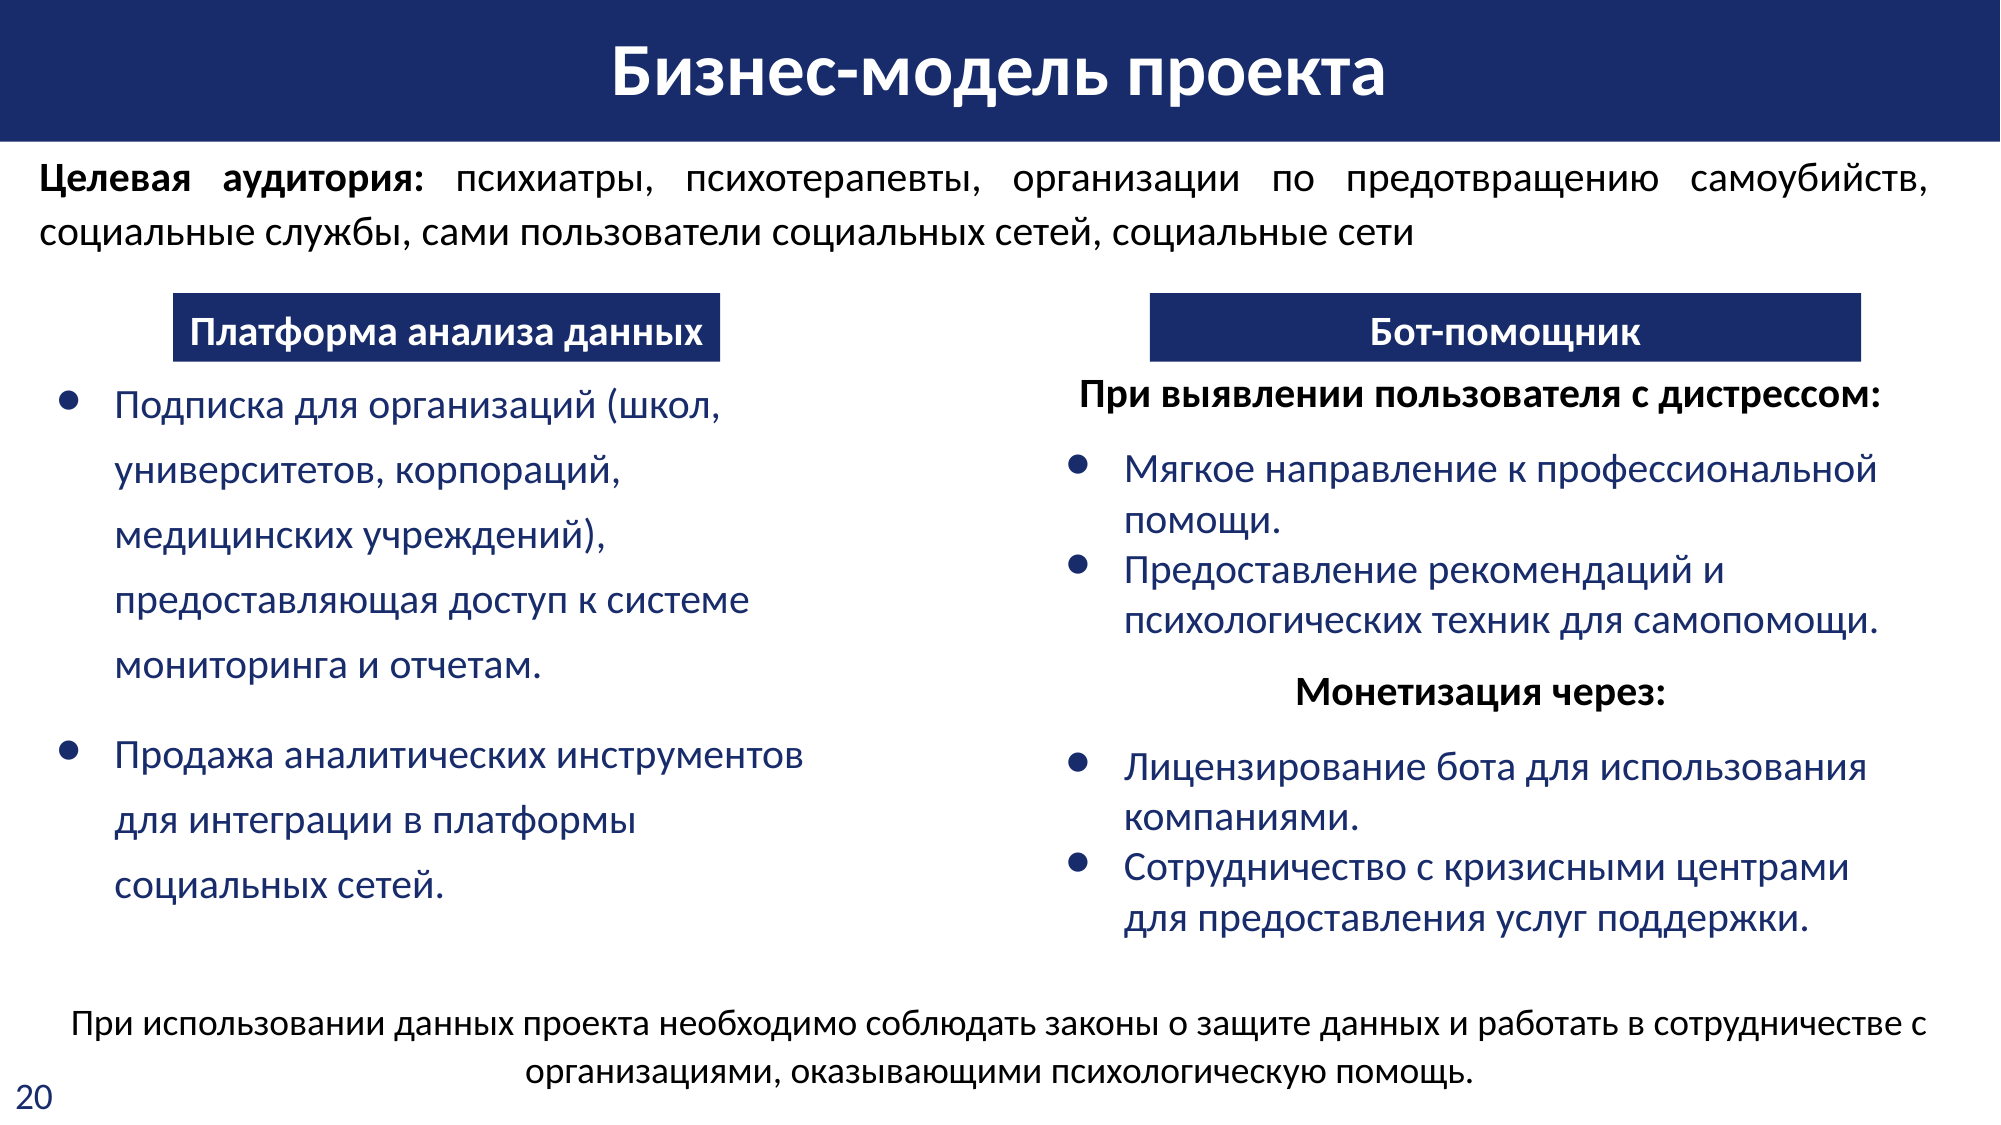

Бизнес-модель проекта
Целевая аудитория: психиатры, психотерапевты, организации по предотвращению самоубийств, социальные службы, сами пользователи социальных сетей, социальные сети
Платформа анализа данных
Бот-помощник
Подписка для организаций (школ, университетов, корпораций, медицинских учреждений), предоставляющая доступ к системе мониторинга и отчетам.
Продажа аналитических инструментов для интеграции в платформы социальных сетей.
При выявлении пользователя с дистрессом:
Мягкое направление к профессиональной помощи.
Предоставление рекомендаций и психологических техник для самопомощи.
Монетизация через:
Лицензирование бота для использования компаниями.
Сотрудничество с кризисными центрами для предоставления услуг поддержки.
При использовании данных проекта необходимо соблюдать законы о защите данных и работать в сотрудничестве с организациями, оказывающими психологическую помощь.
20